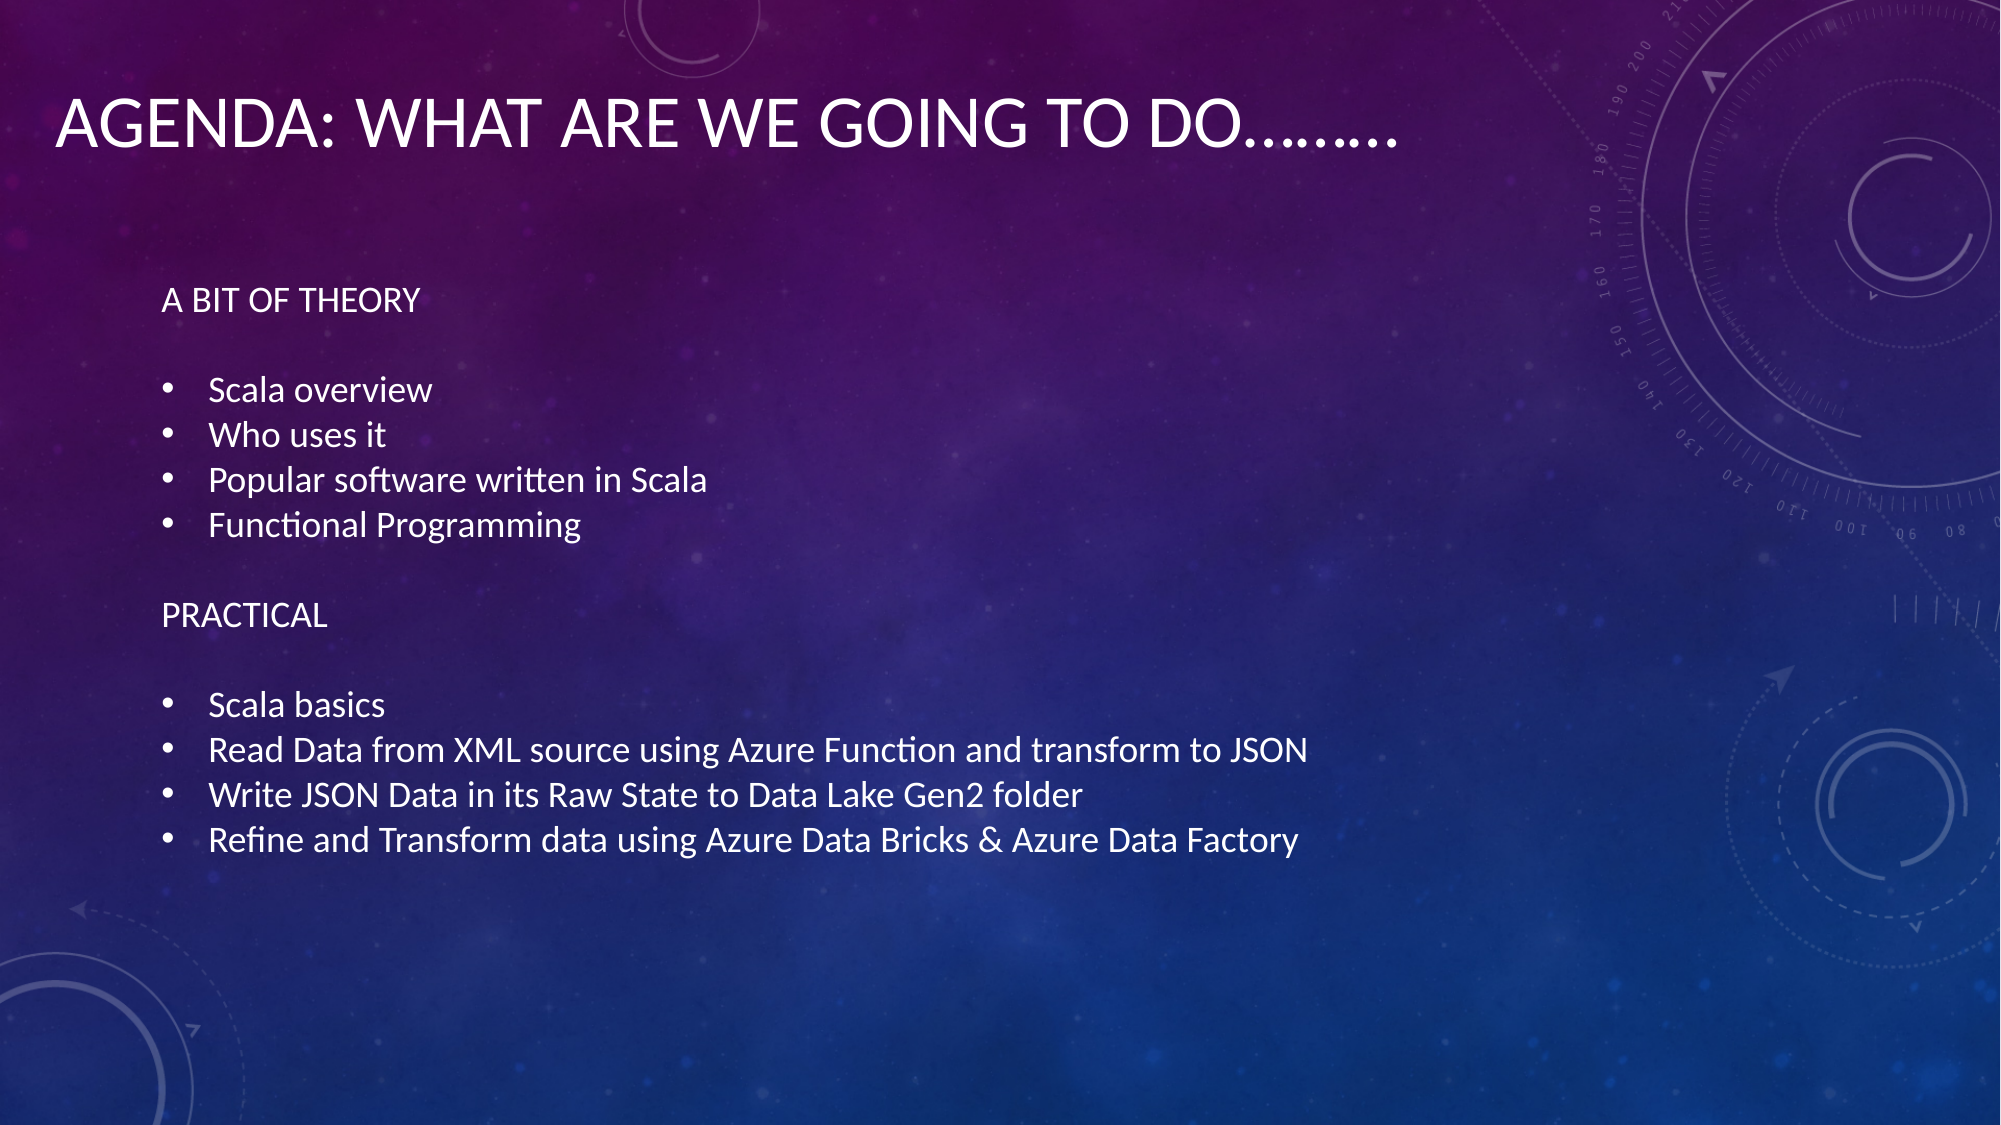

# Agenda: What are we going to do………
A BIT OF THEORY

Scala overview
Who uses it
Popular software written in Scala
Functional Programming

PRACTICAL

Scala basics
Read Data from XML source using Azure Function and transform to JSON
Write JSON Data in its Raw State to Data Lake Gen2 folder
Refine and Transform data using Azure Data Bricks & Azure Data Factory